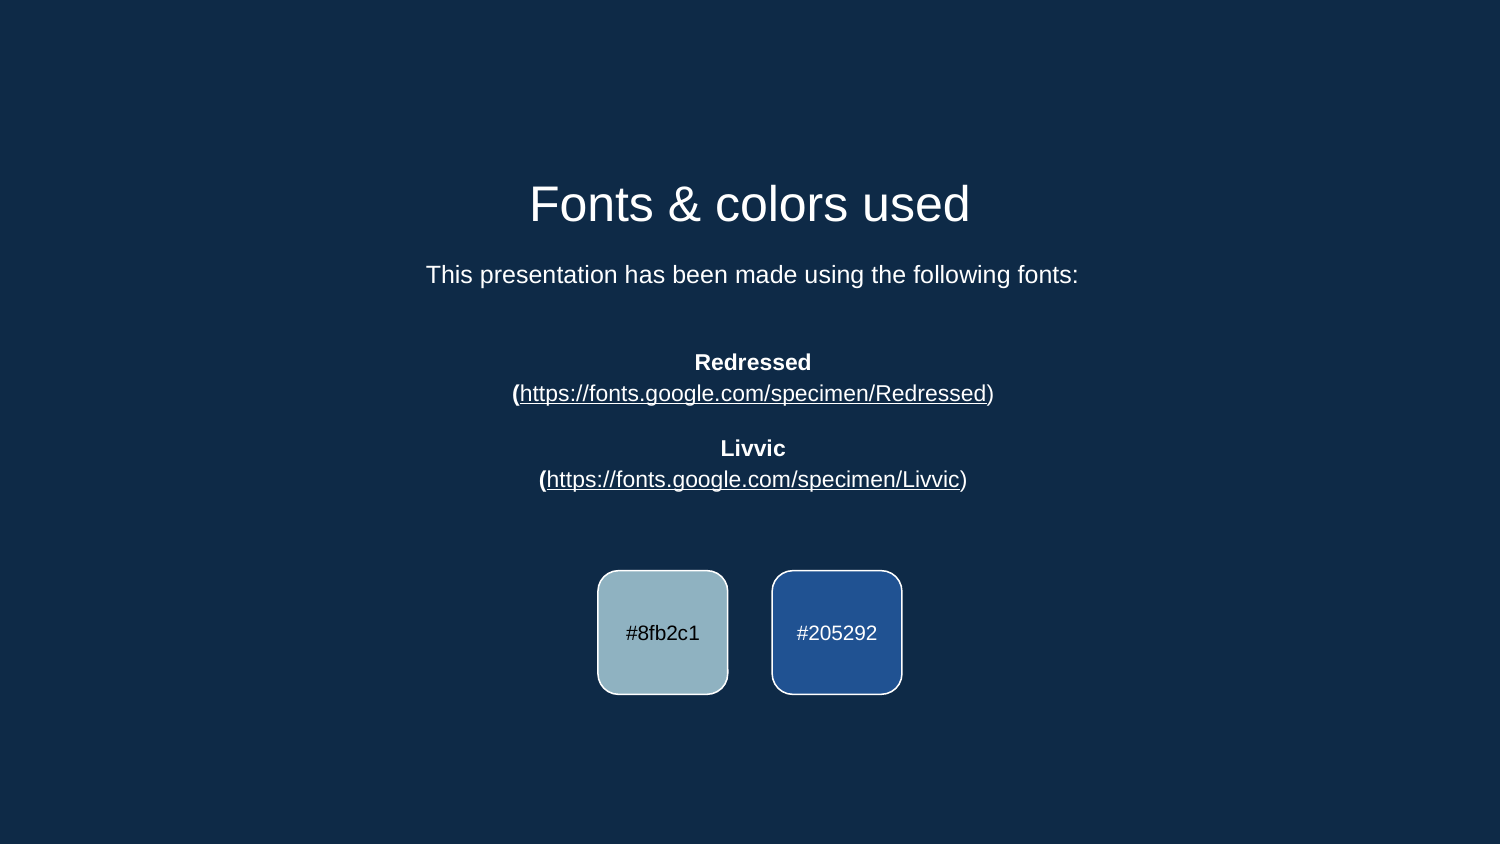

Fonts & colors used
This presentation has been made using the following fonts:

Redressed
(https://fonts.google.com/specimen/Redressed)

Livvic
(https://fonts.google.com/specimen/Livvic)

#8fb2c1
#205292